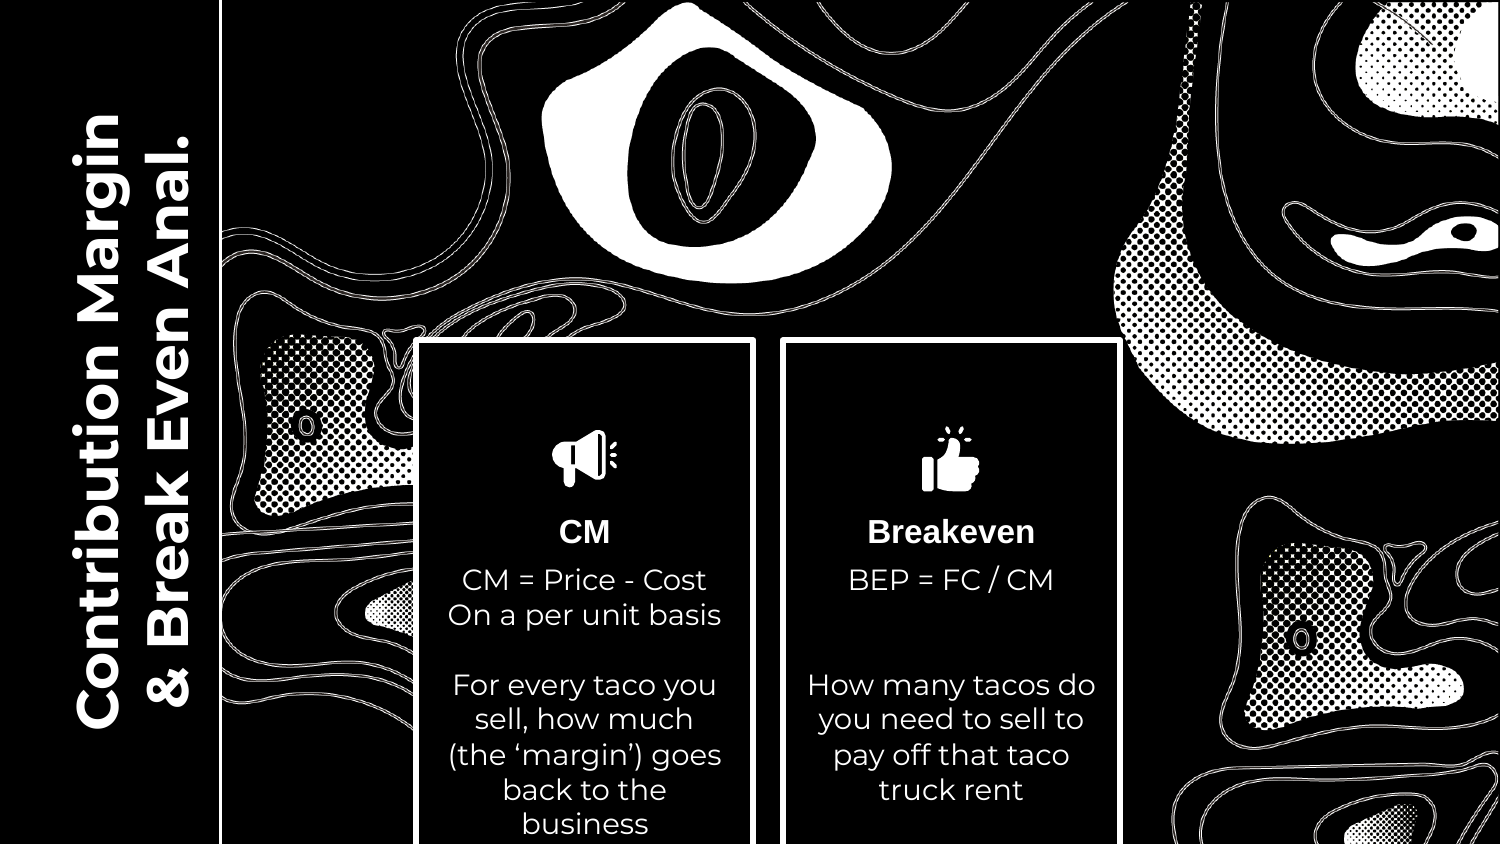

Contribution Margin
& Break Even Anal.

# CM
Breakeven
CM = Price - Cost
On a per unit basis

For every taco you sell, how much (the ‘margin’) goes back to the business
BEP = FC / CM

How many tacos do you need to sell to pay off that taco truck rent